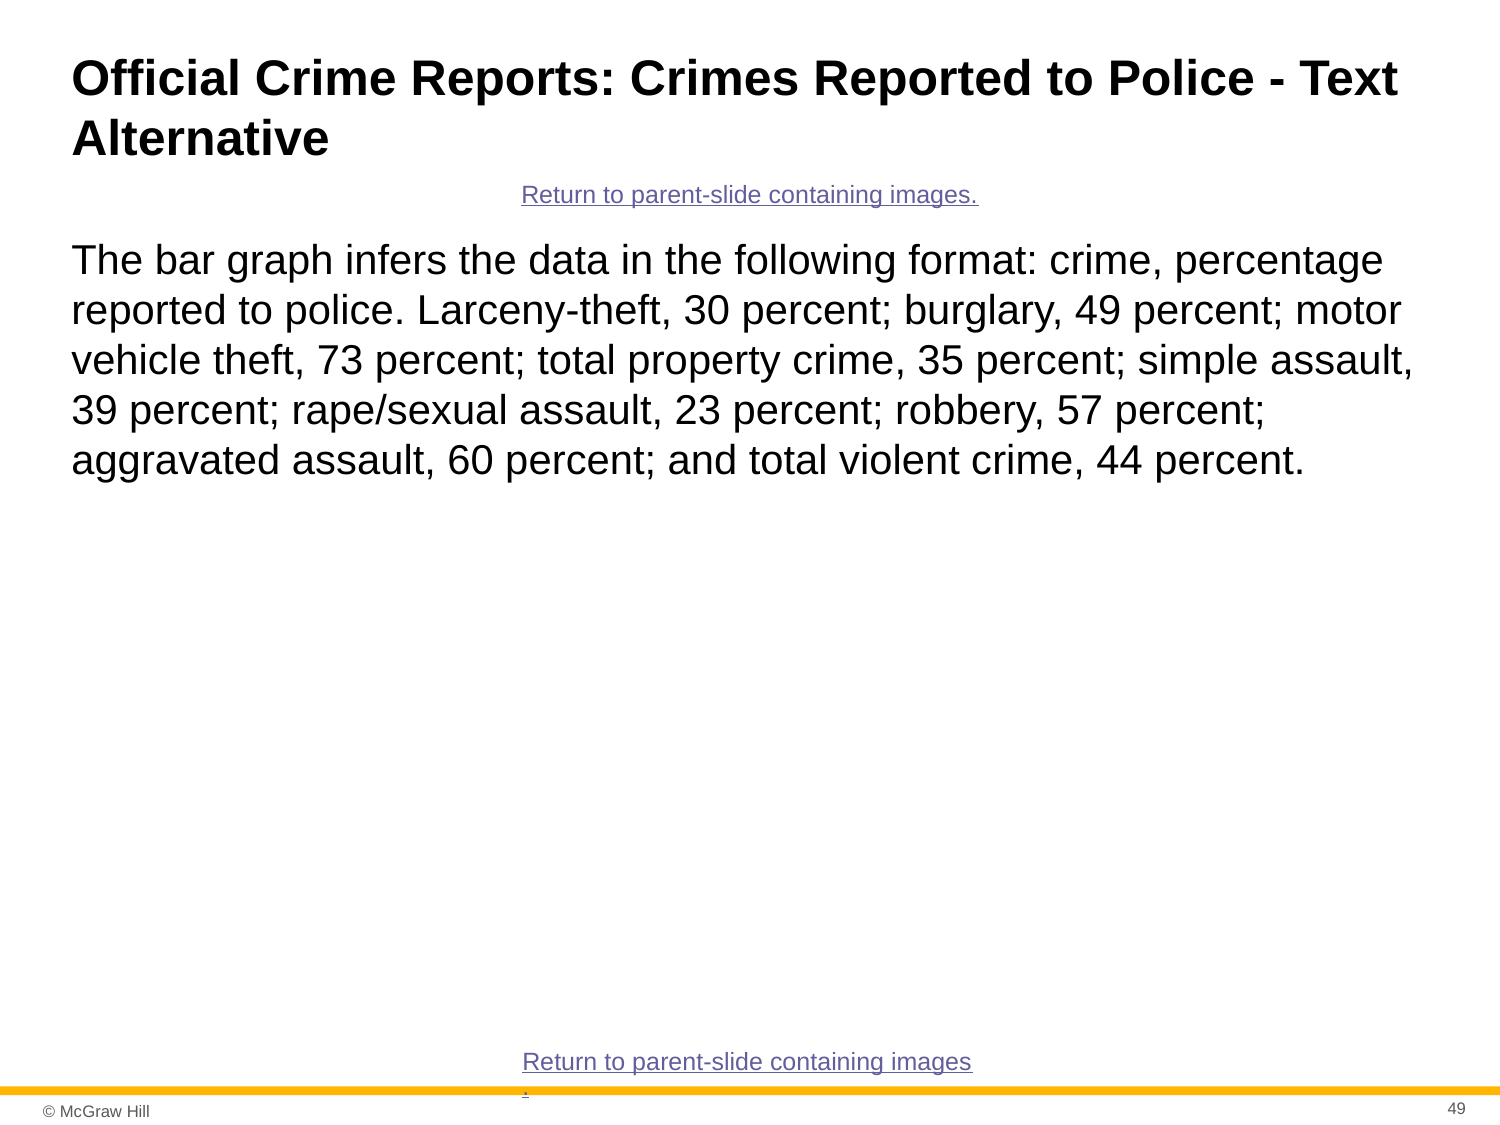

# Official Crime Reports: Crimes Reported to Police - Text Alternative
Return to parent-slide containing images.
The bar graph infers the data in the following format: crime, percentage reported to police. Larceny-theft, 30 percent; burglary, 49 percent; motor vehicle theft, 73 percent; total property crime, 35 percent; simple assault, 39 percent; rape/sexual assault, 23 percent; robbery, 57 percent; aggravated assault, 60 percent; and total violent crime, 44 percent.
Return to parent-slide containing images.